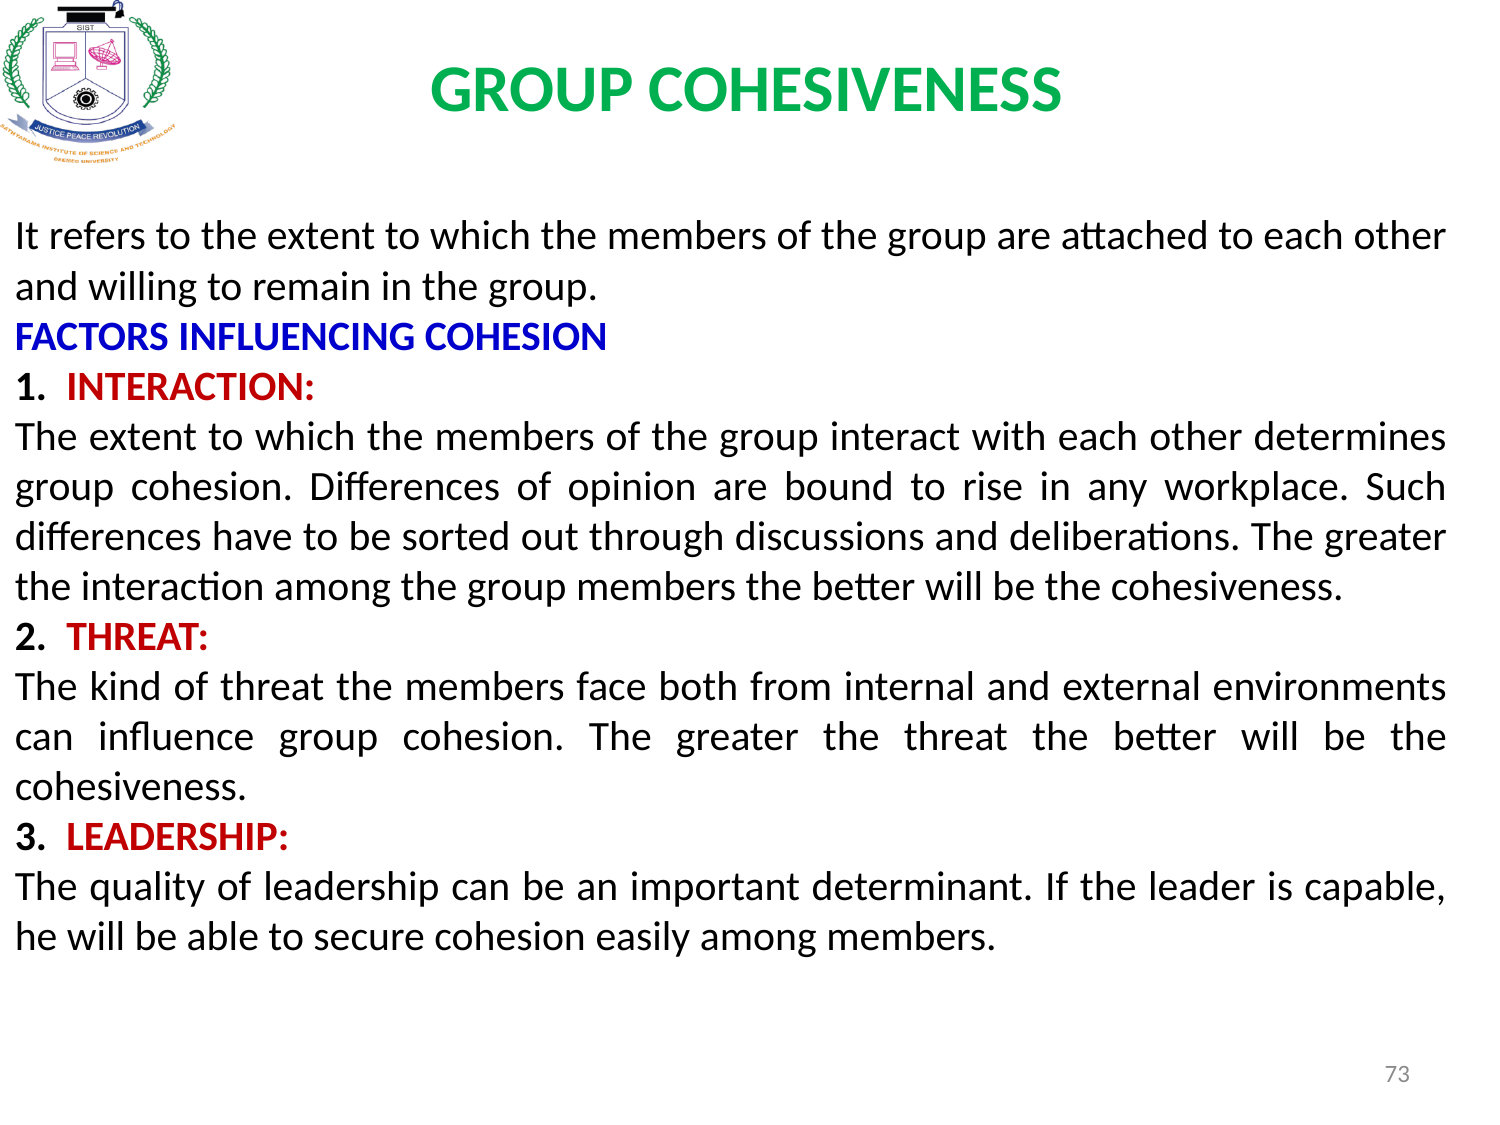

GROUP COHESIVENESS
It refers to the extent to which the members of the group are attached to each other and willing to remain in the group.
FACTORS INFLUENCING COHESION
1.  INTERACTION:
The extent to which the members of the group interact with each other determines group cohesion. Differences of opinion are bound to rise in any workplace. Such differences have to be sorted out through discussions and deliberations. The greater the interaction among the group members the better will be the cohesiveness.
2.  THREAT:
The kind of threat the members face both from internal and external environments can influence group cohesion. The greater the threat the better will be the cohesiveness.
3.  LEADERSHIP:
The quality of leadership can be an important determinant. If the leader is capable, he will be able to secure cohesion easily among members.
73